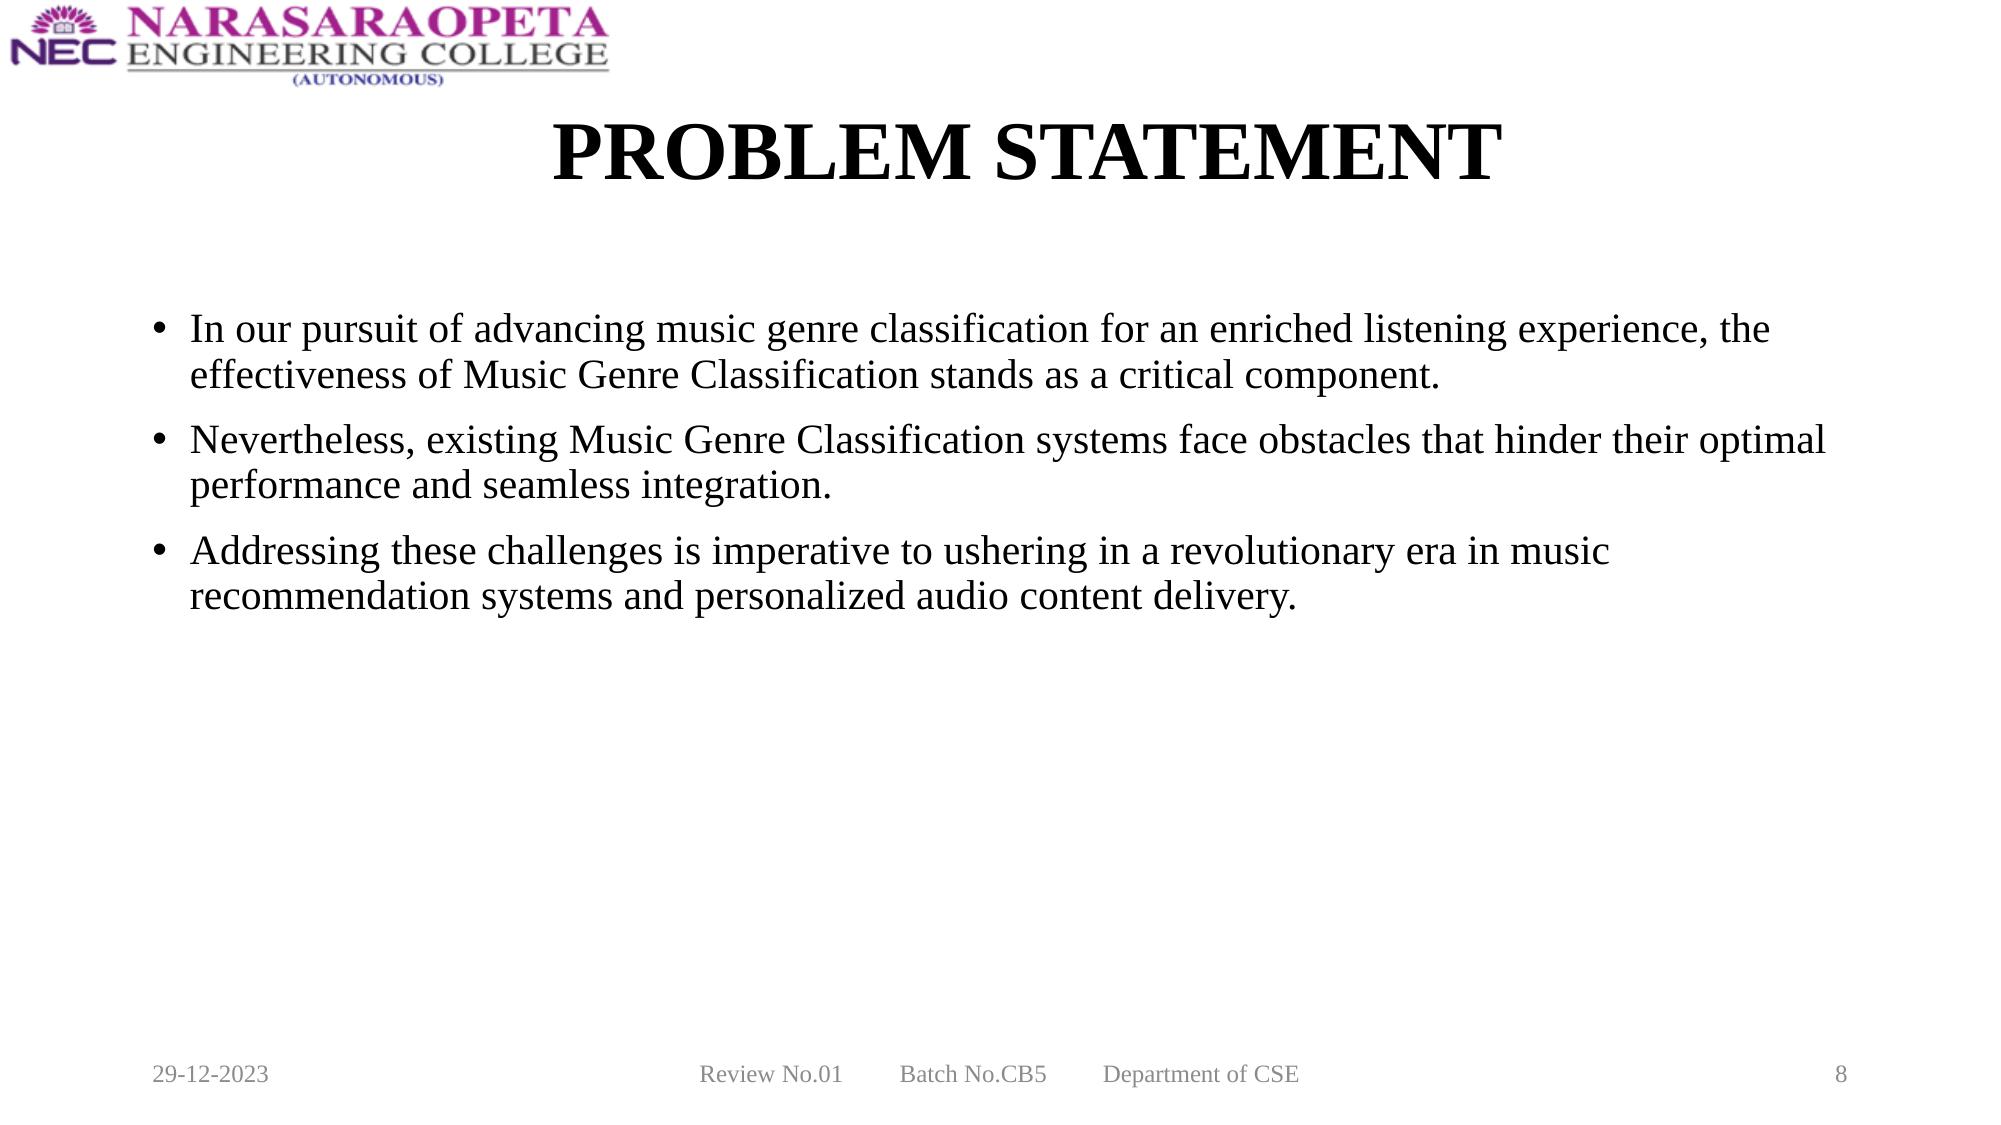

# PROBLEM STATEMENT
In our pursuit of advancing music genre classification for an enriched listening experience, the effectiveness of Music Genre Classification stands as a critical component.
Nevertheless, existing Music Genre Classification systems face obstacles that hinder their optimal performance and seamless integration.
Addressing these challenges is imperative to ushering in a revolutionary era in music recommendation systems and personalized audio content delivery.

29-12-2023
Review No.01         Batch No.CB5         Department of CSE
8